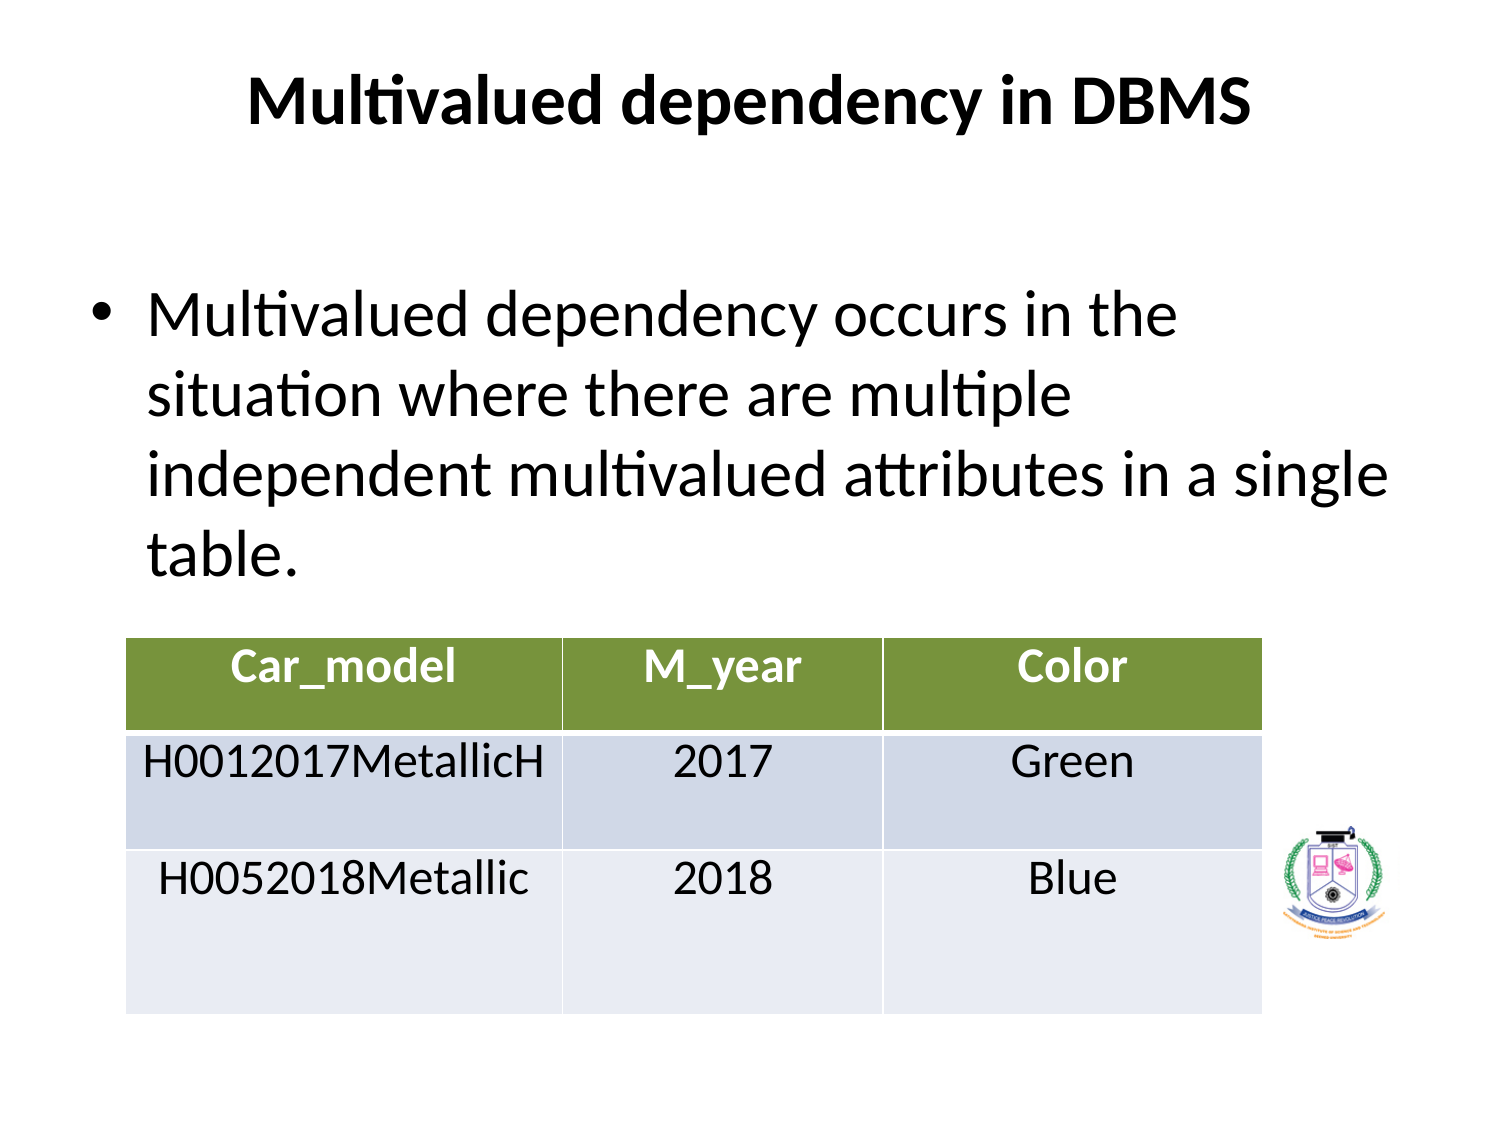

# Multivalued dependency in DBMS
Multivalued dependency occurs in the situation where there are multiple independent multivalued attributes in a single table.

| Car\_model | M\_year | Color |
| --- | --- | --- |
| H0012017MetallicH | 2017 | Green |
| H0052018Metallic | 2018 | Blue |